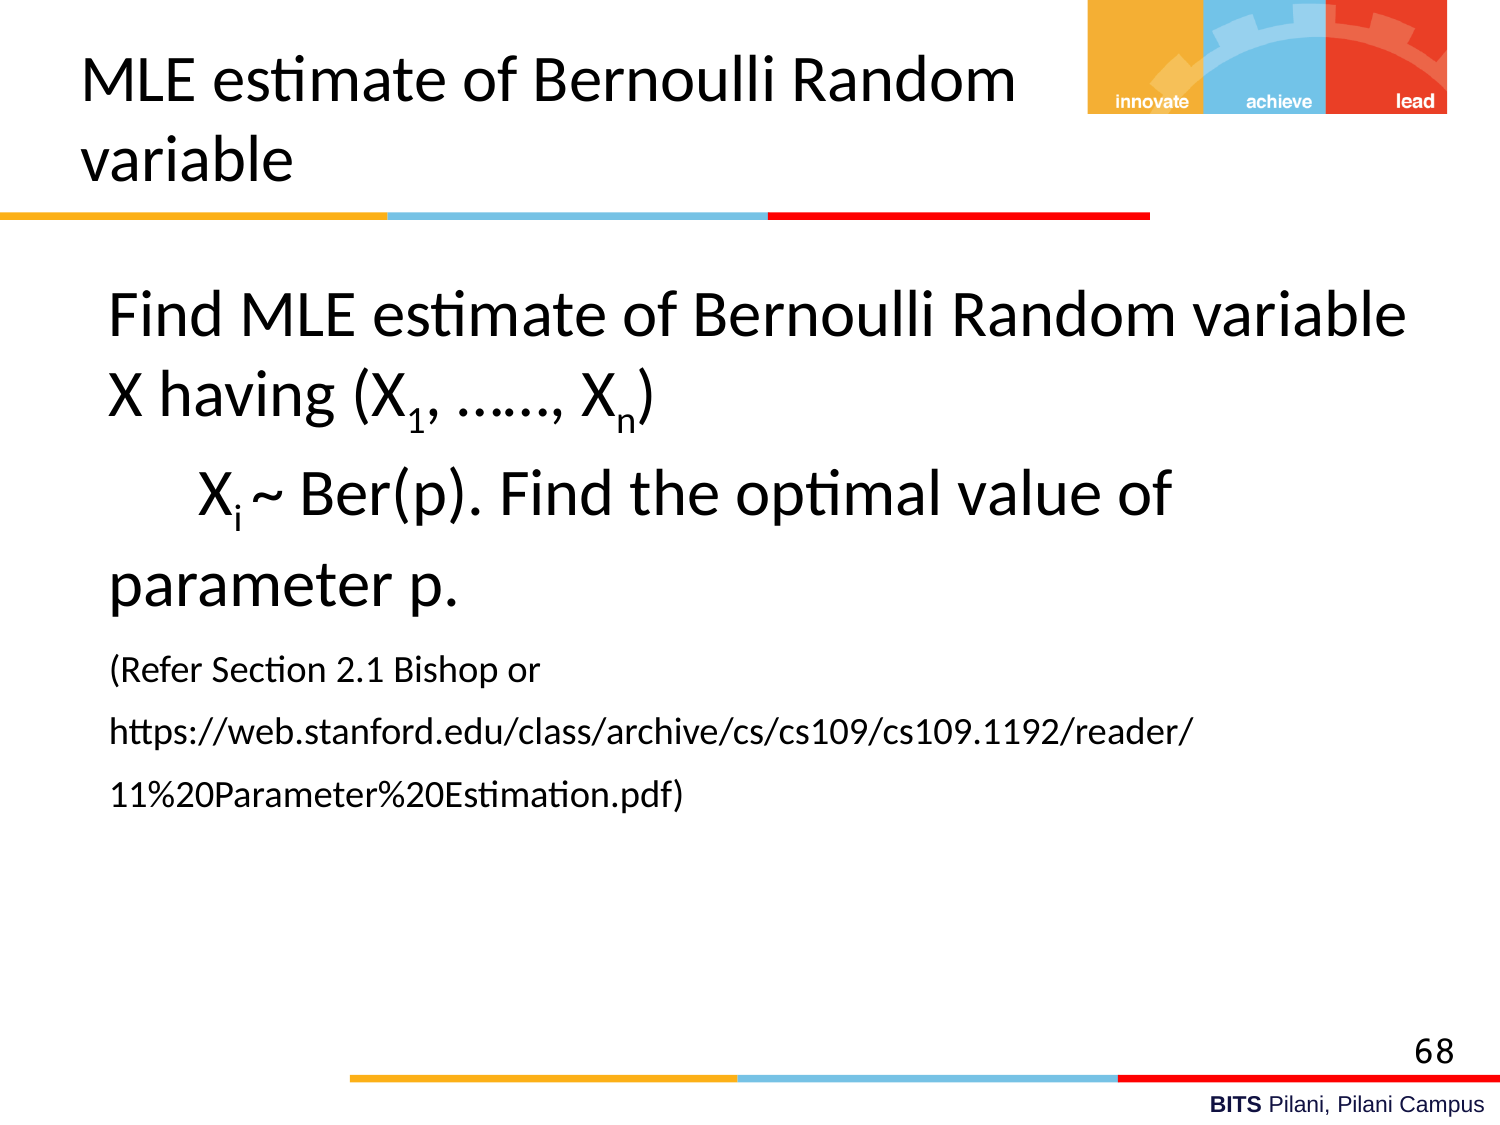

# MLE estimate of Bernoulli Random variable
Find MLE estimate of Bernoulli Random variable X having (X1, ……, Xn)
      Xi ~ Ber(p). Find the optimal value of parameter p.
(Refer Section 2.1 Bishop or https://web.stanford.edu/class/archive/cs/cs109/cs109.1192/reader/11%20Parameter%20Estimation.pdf)
68